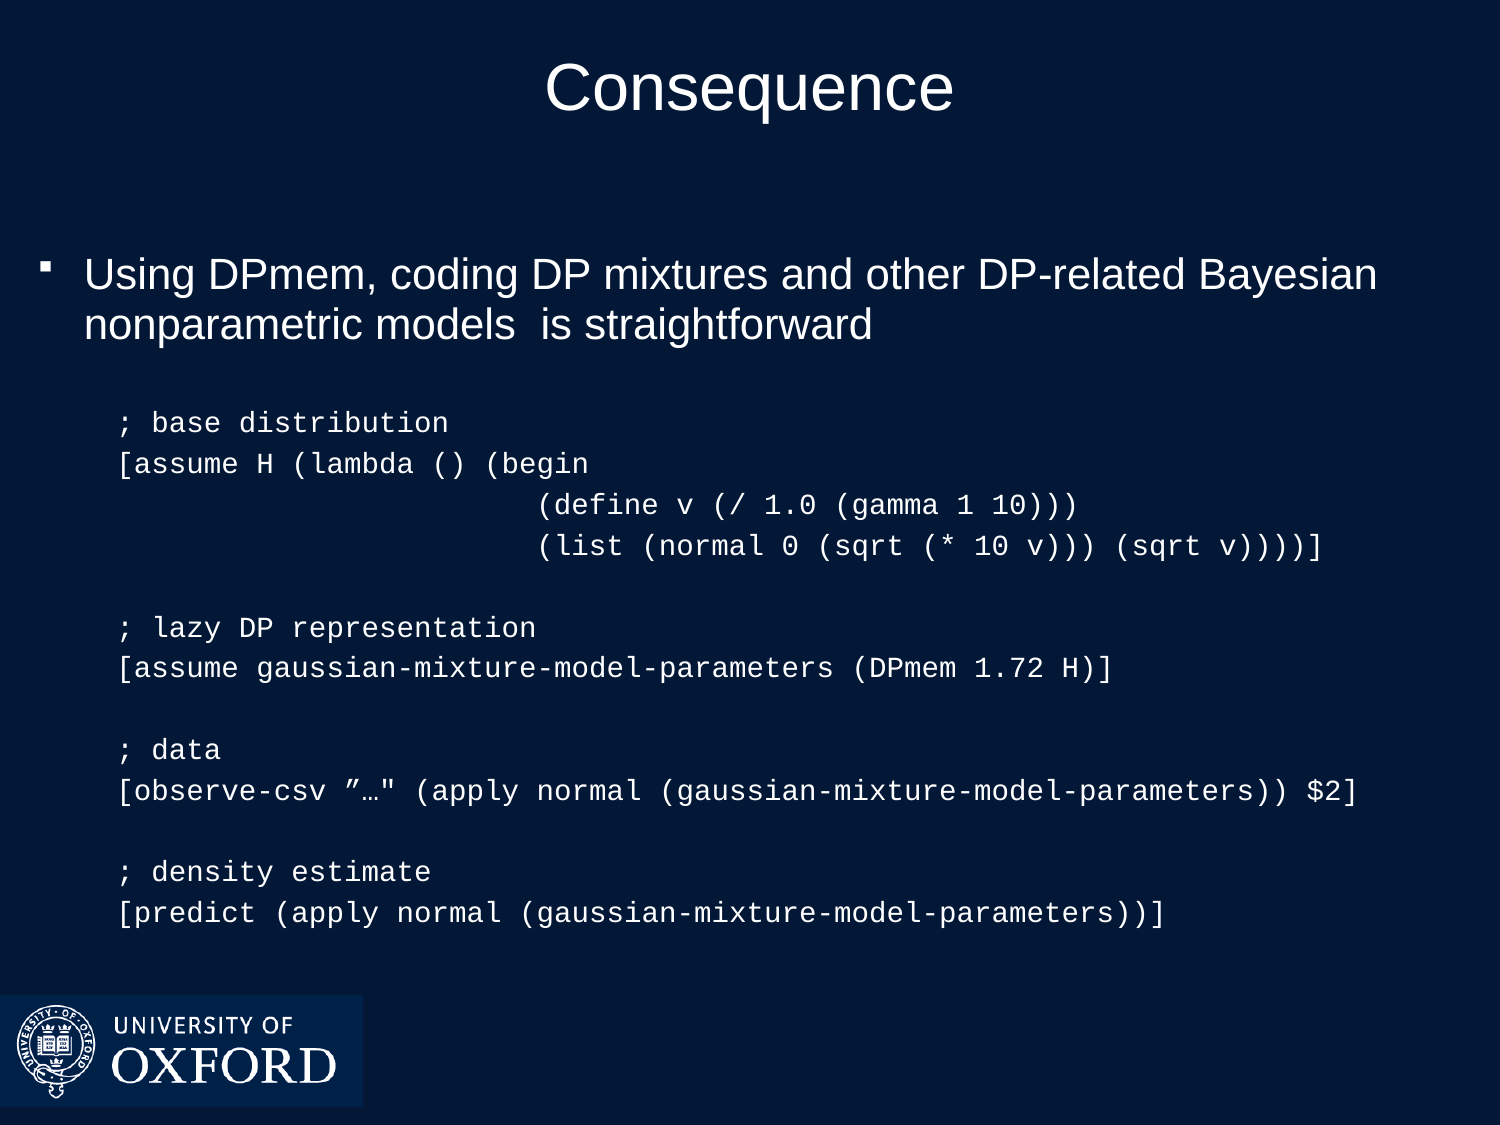

# Consequence
Using DPmem, coding DP mixtures and other DP-related Bayesian nonparametric models  is straightforward

; base distribution
[assume H (lambda () (begin
                        (define v (/ 1.0 (gamma 1 10)))
                        (list (normal 0 (sqrt (* 10 v))) (sqrt v))))]

; lazy DP representation
[assume gaussian-mixture-model-parameters (DPmem 1.72 H)]

; data
[observe-csv ”…" (apply normal (gaussian-mixture-model-parameters)) $2]

; density estimate
[predict (apply normal (gaussian-mixture-model-parameters))]